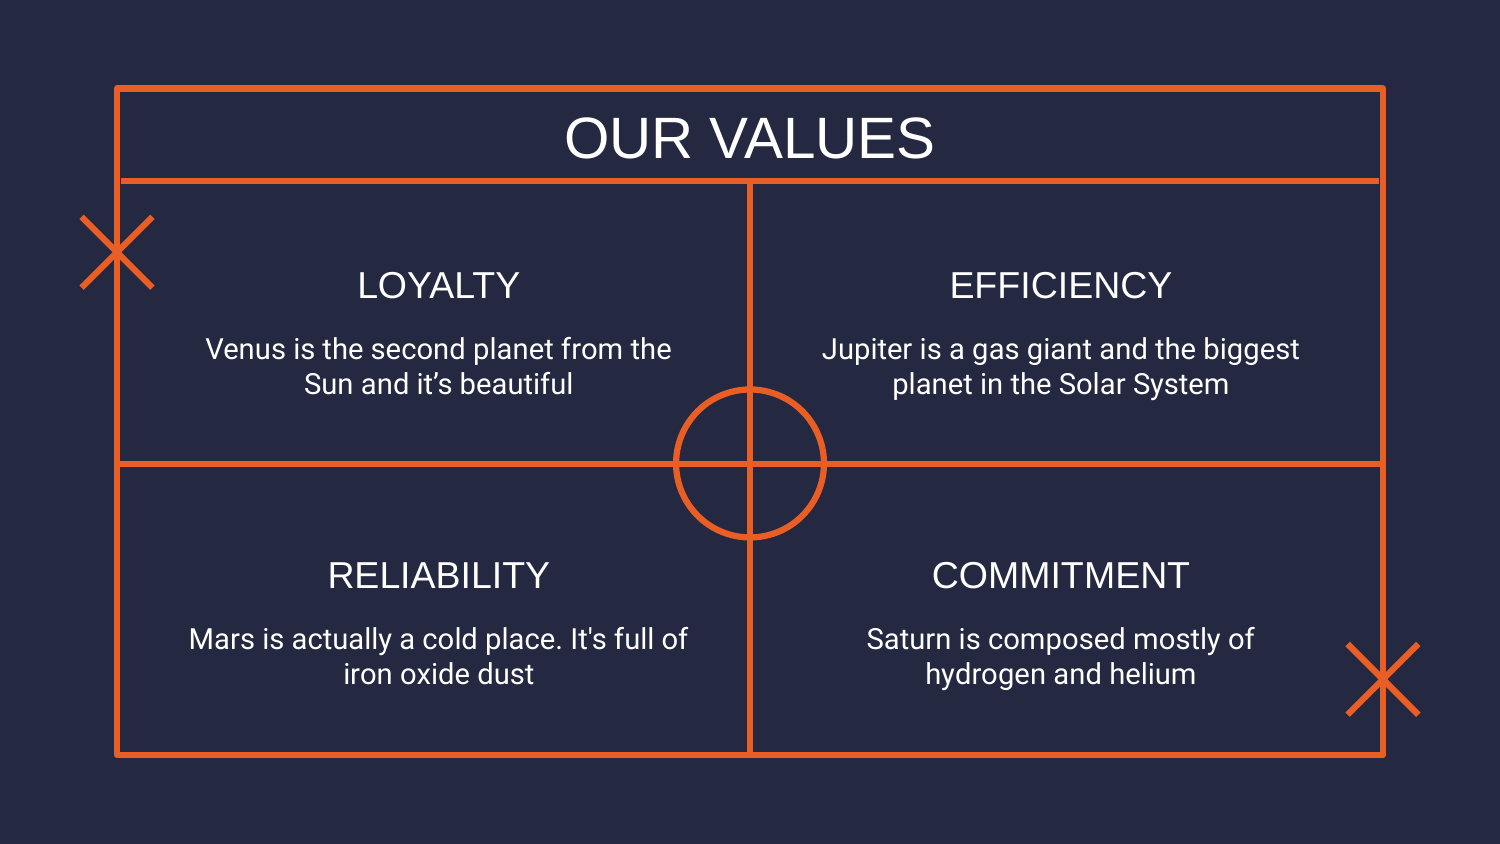

# OUR VALUES
LOYALTY
EFFICIENCY
Venus is the second planet from the Sun and it’s beautiful
Jupiter is a gas giant and the biggest planet in the Solar System

RELIABILITY
COMMITMENT
Mars is actually a cold place. It's full of iron oxide dust
Saturn is composed mostly of hydrogen and helium